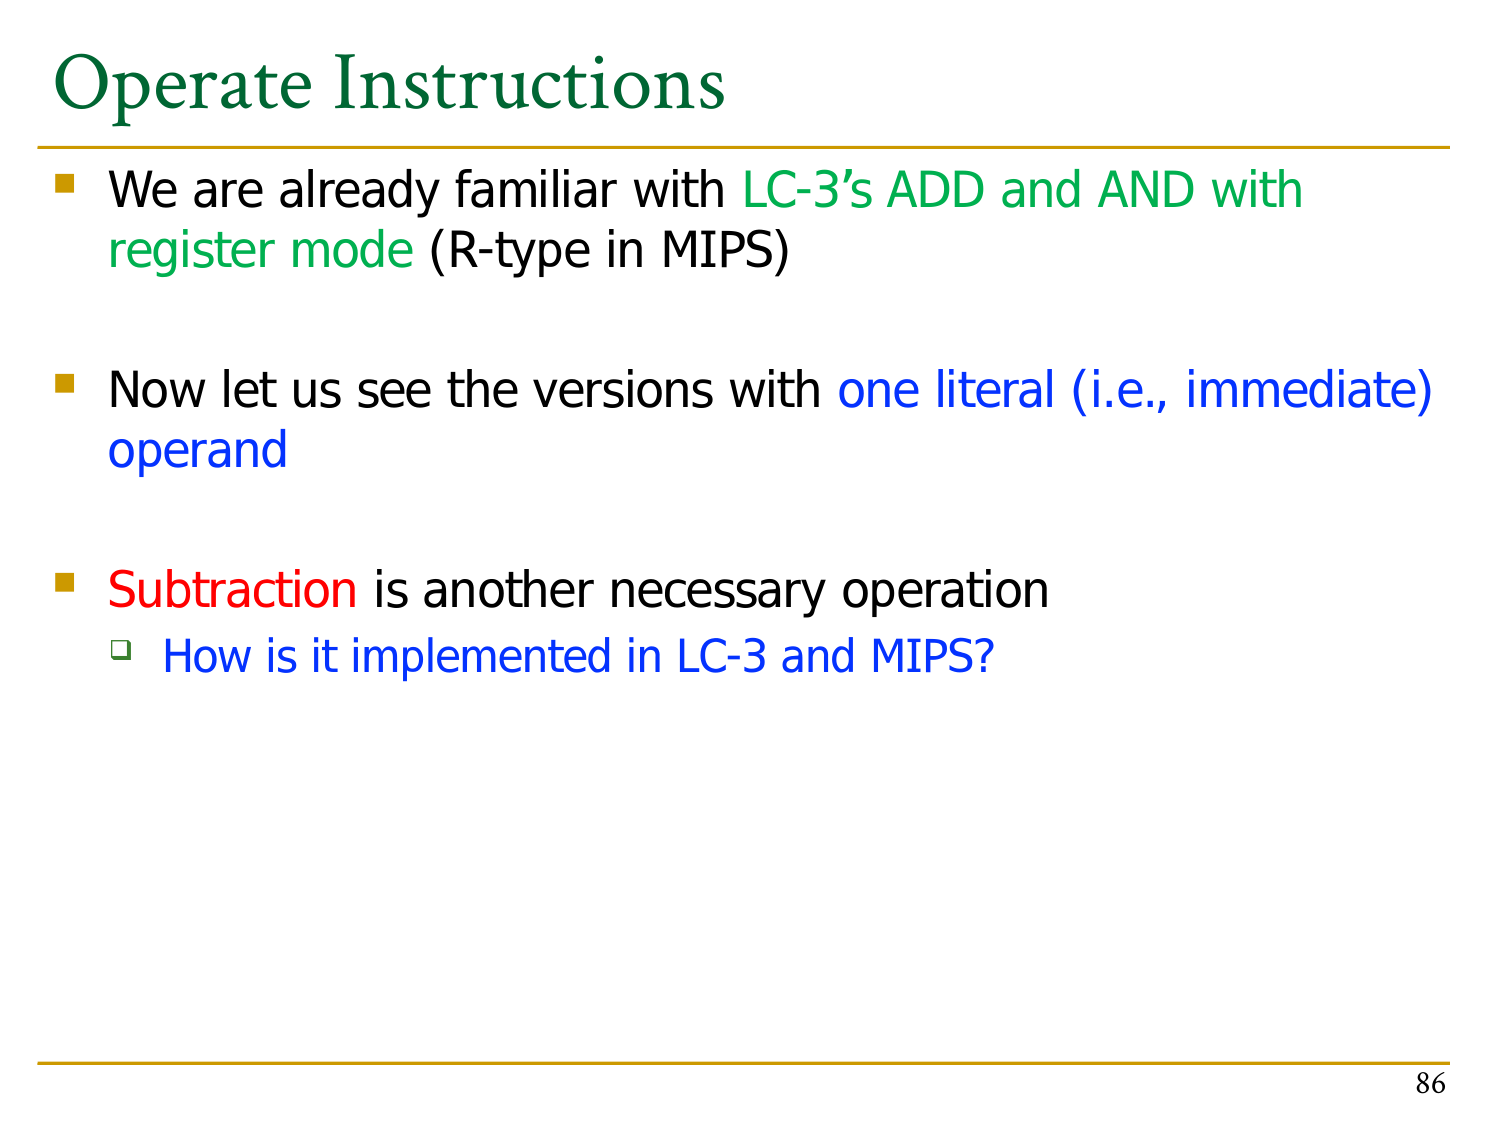

# Operate Instructions
We are already familiar with LC-3’s ADD and AND with register mode (R-type in MIPS)

Now let us see the versions with one literal (i.e., immediate) operand

Subtraction is another necessary operation
How is it implemented in LC-3 and MIPS?
86